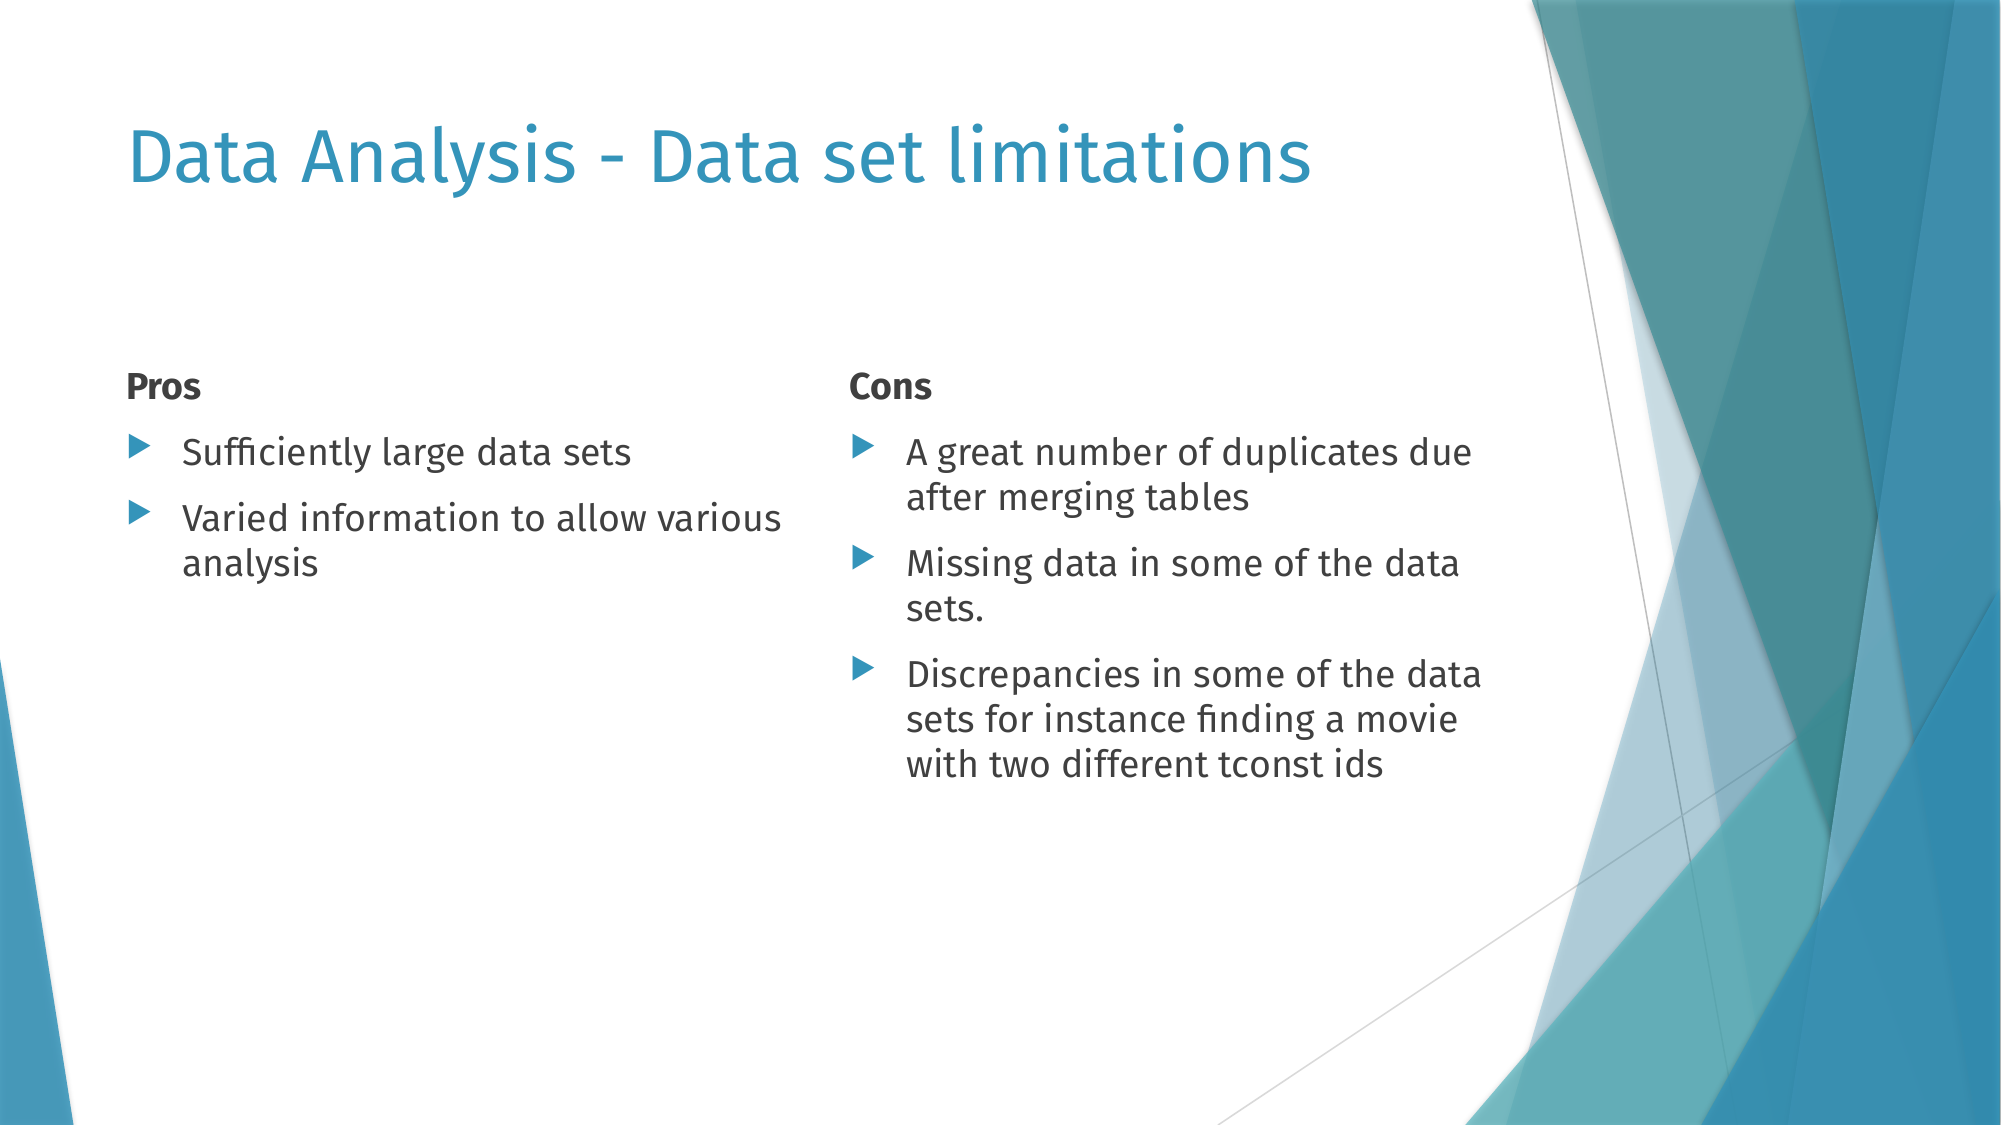

# Data Analysis - Data set limitations
Pros
Sufficiently large data sets
Varied information to allow various analysis

Cons
A great number of duplicates due after merging tables
Missing data in some of the data sets.
Discrepancies in some of the data sets for instance finding a movie with two different tconst ids